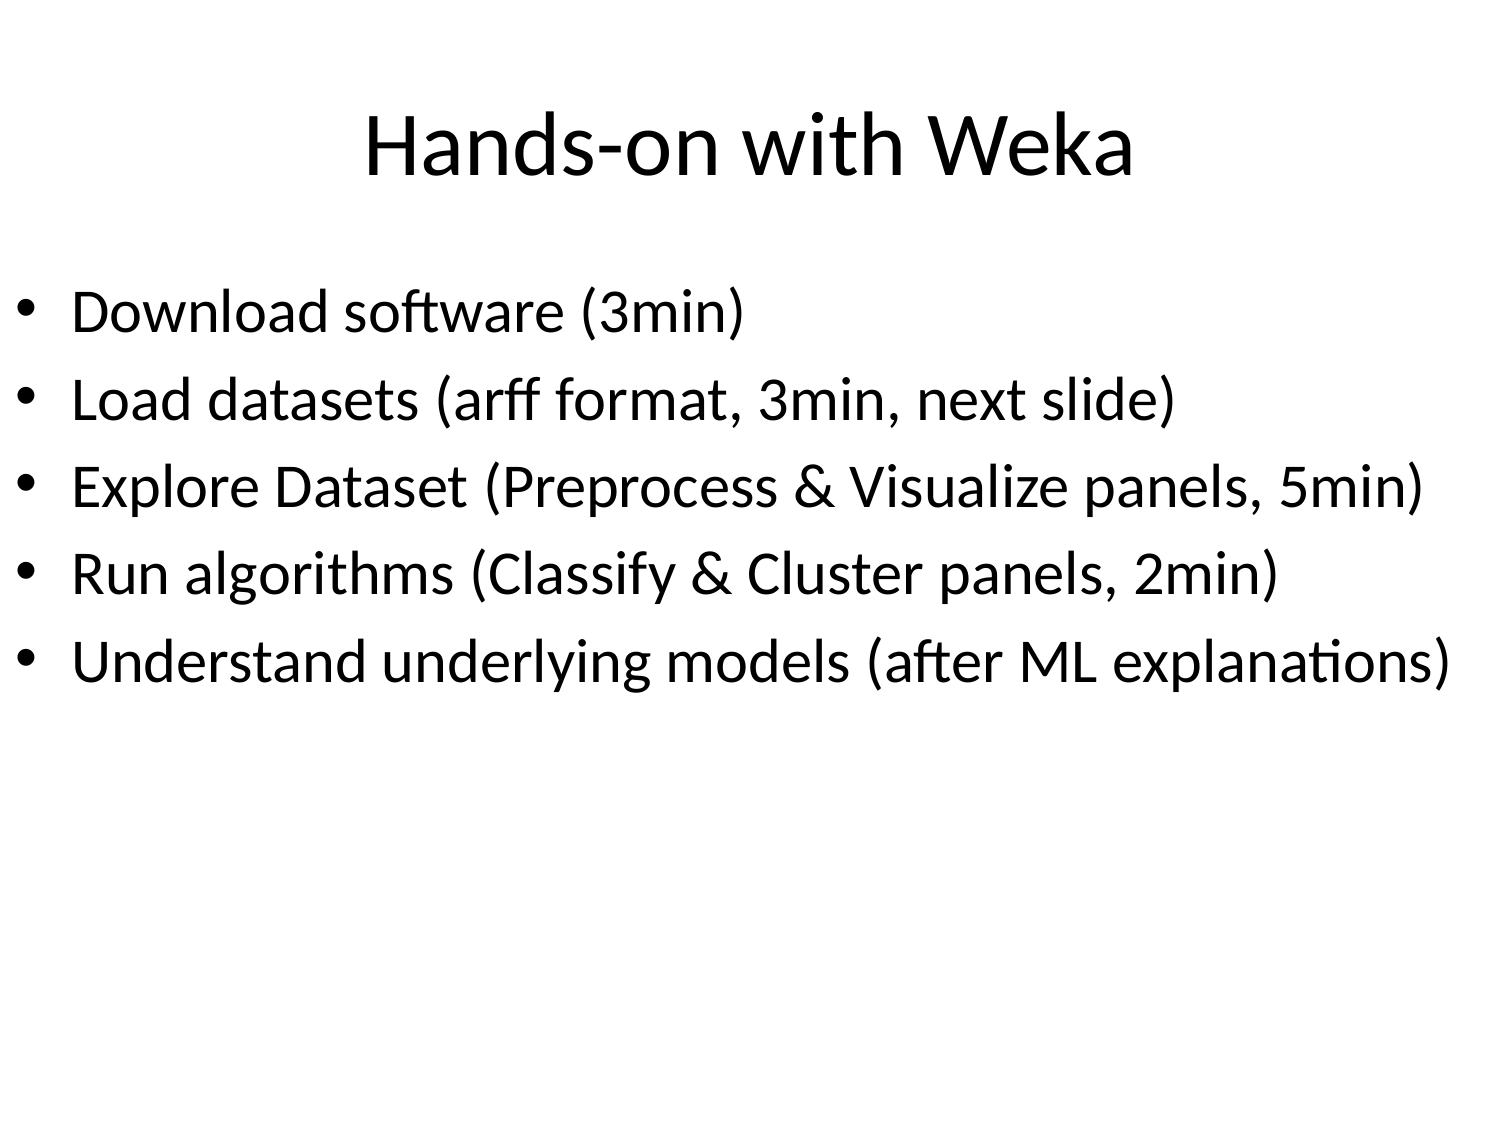

# Hands-on with Weka
Download software (3min)
Load datasets (arff format, 3min, next slide)
Explore Dataset (Preprocess & Visualize panels, 5min)
Run algorithms (Classify & Cluster panels, 2min)
Understand underlying models (after ML explanations)